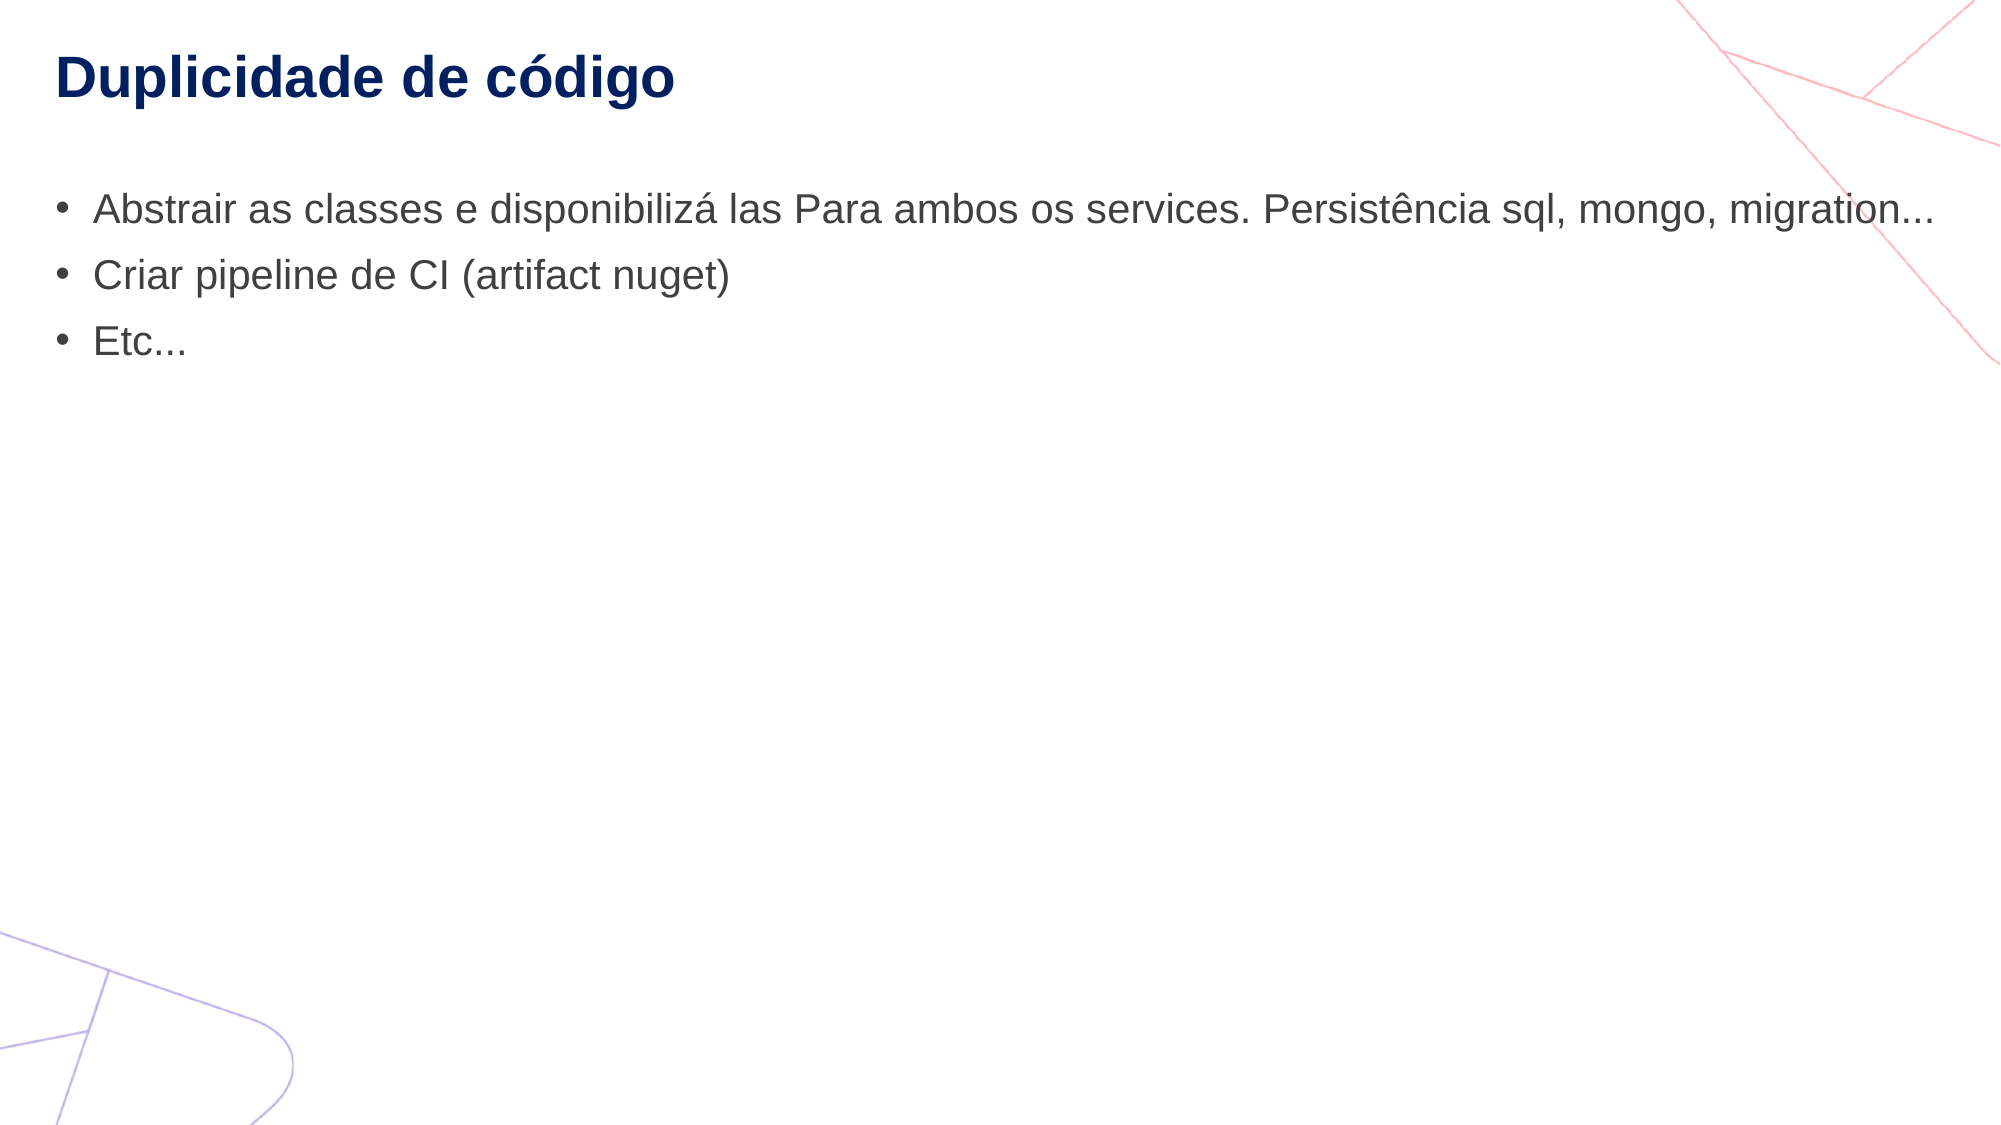

# Duplicidade de código
Abstrair as classes e disponibilizá las Para ambos os services. Persistência sql, mongo, migration...
Criar pipeline de CI (artifact nuget)
Etc...